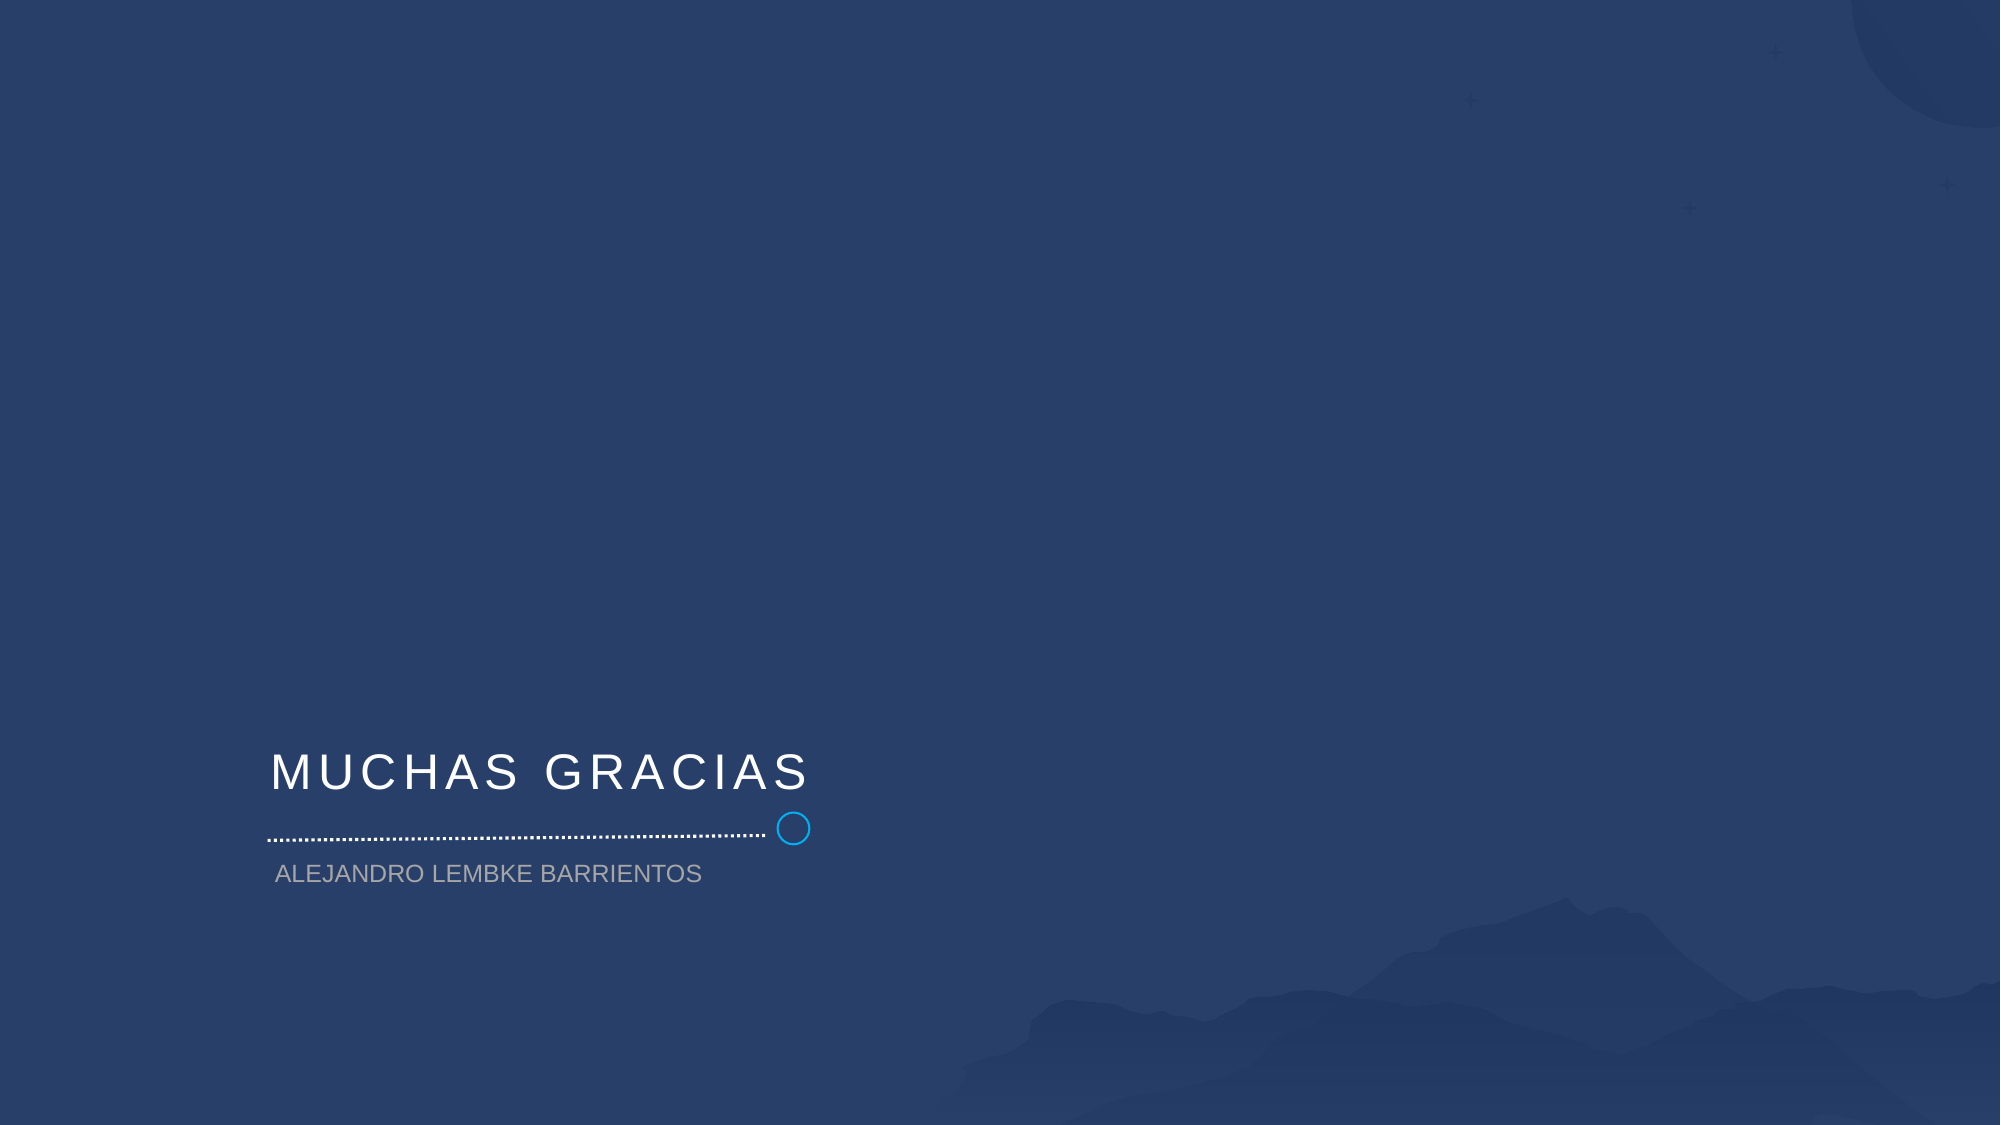

THANKS FOR YOUR
ATTENTION
-Planner Template
MUCHAS GRACIAS

ALEJANDRO LEMBKE BARRIENTOS